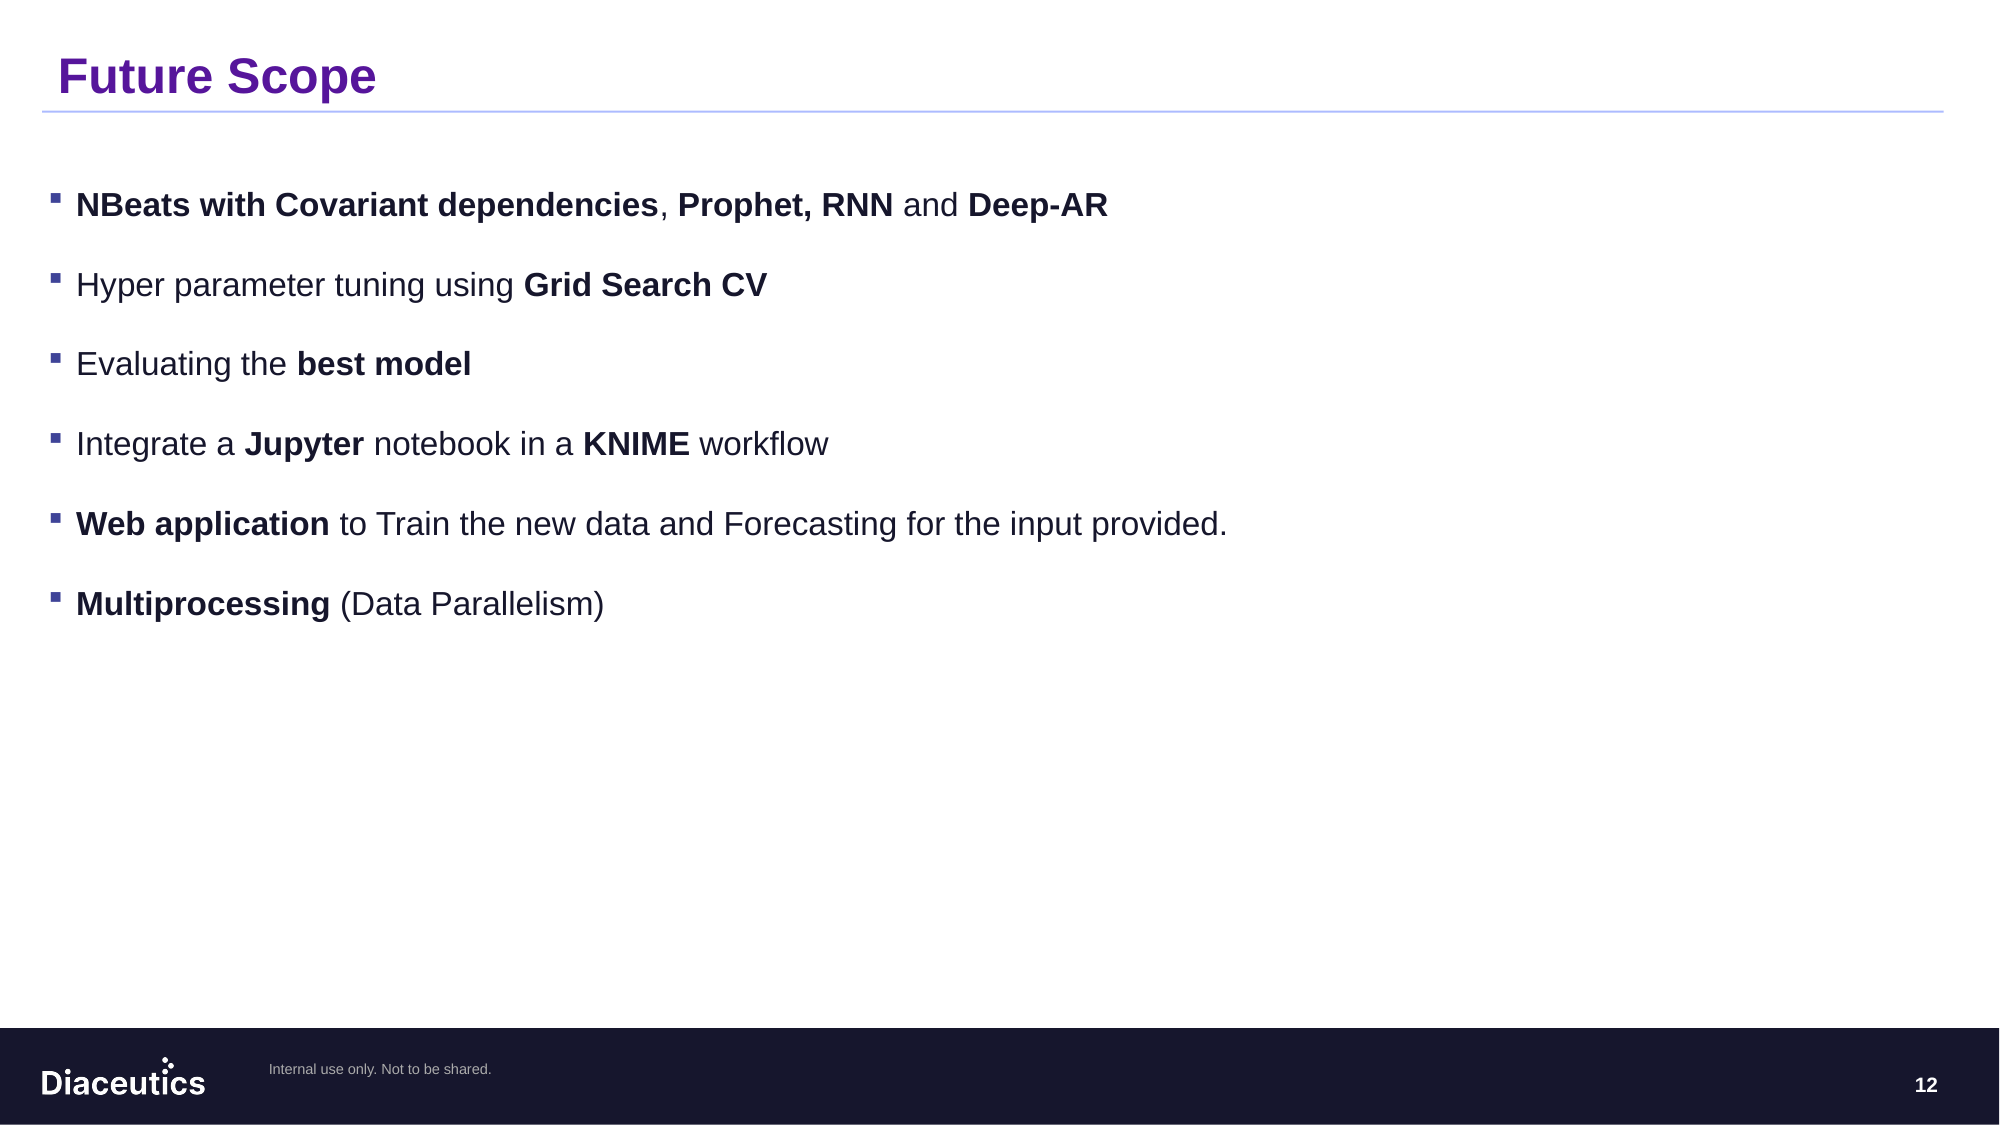

# Future Scope

NBeats with Covariant dependencies, Prophet, RNN and Deep-AR

Hyper parameter tuning using Grid Search CV

Evaluating the best model

Integrate a Jupyter notebook in a KNIME workflow

Web application to Train the new data and Forecasting for the input provided.

Multiprocessing (Data Parallelism)

12